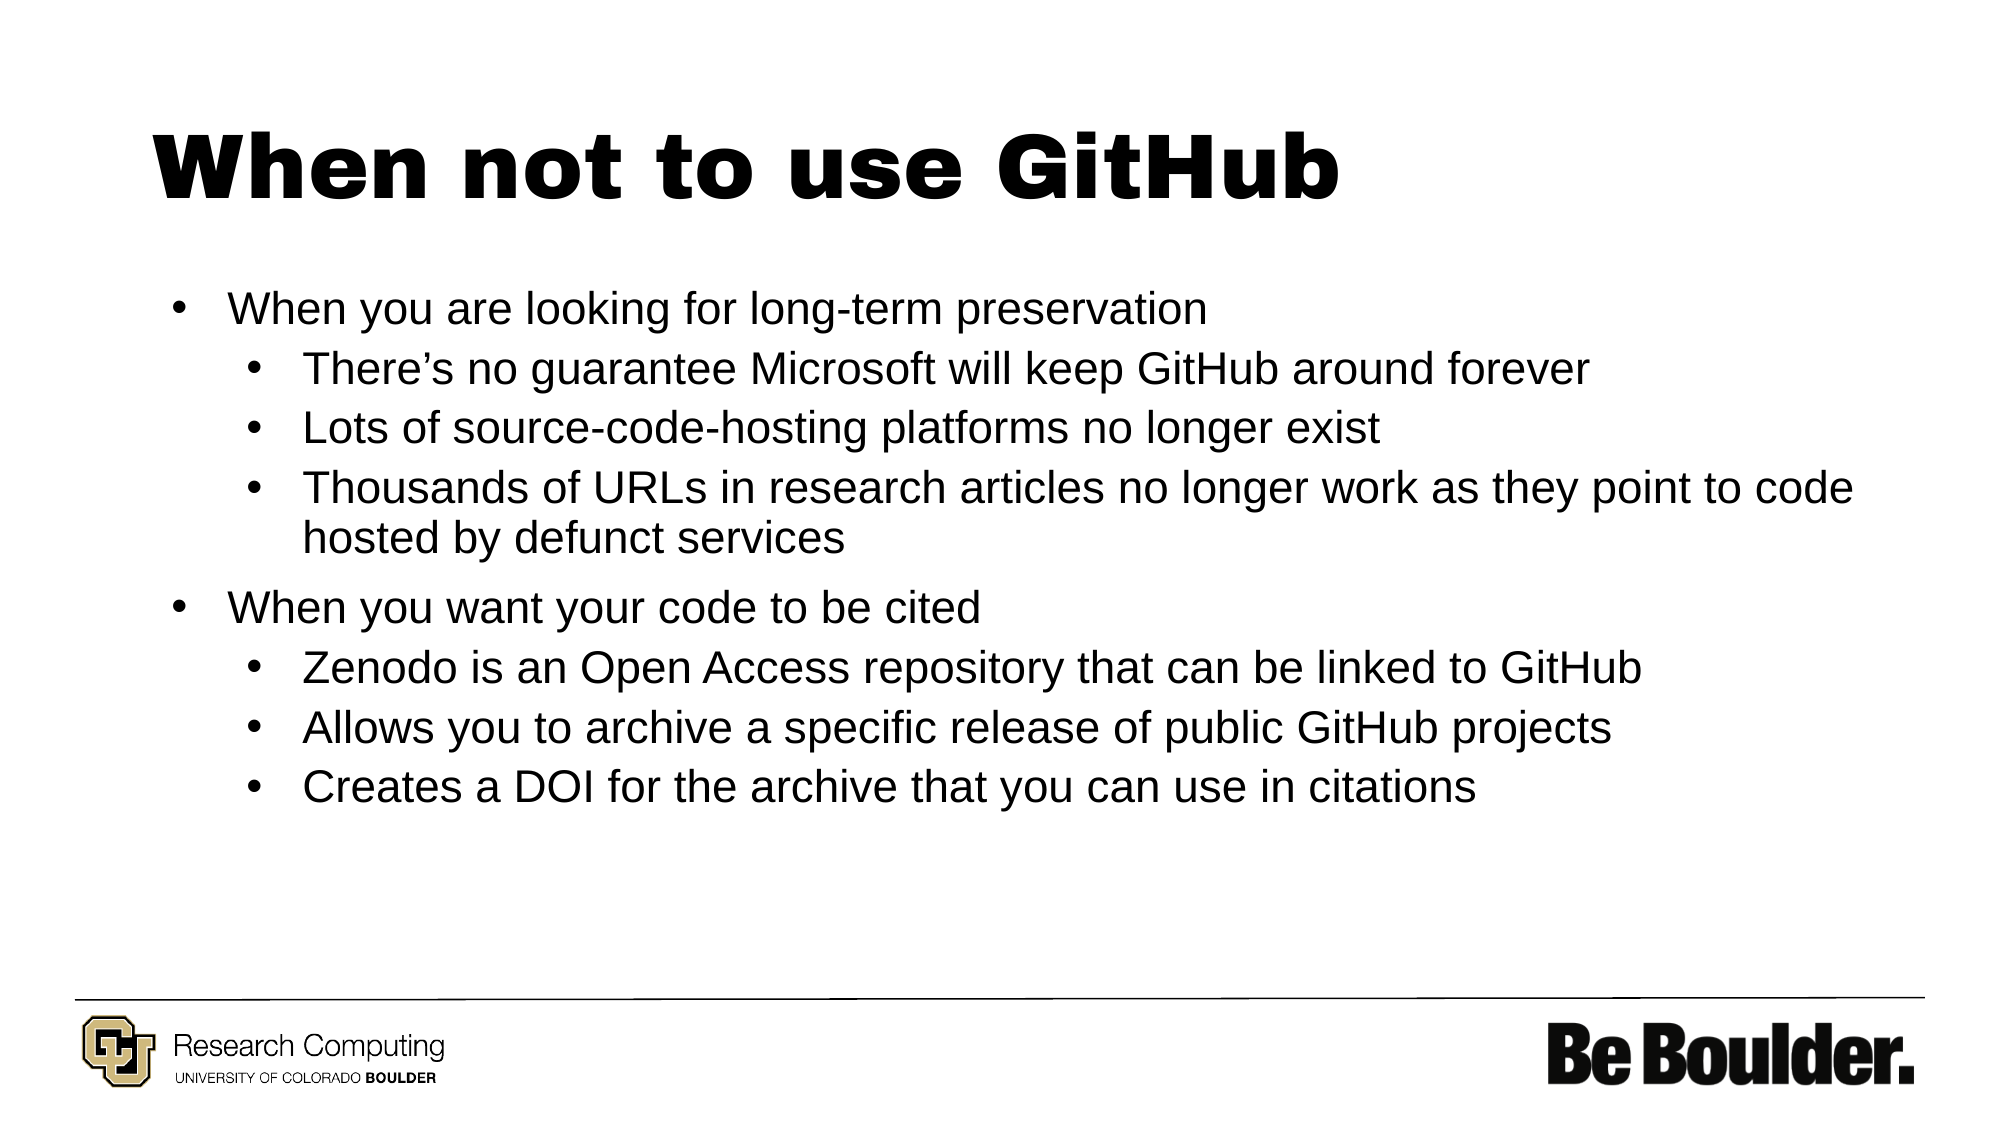

# When not to use GitHub
When you are looking for long-term preservation
There’s no guarantee Microsoft will keep GitHub around forever
Lots of source-code-hosting platforms no longer exist
Thousands of URLs in research articles no longer work as they point to code hosted by defunct services
When you want your code to be cited
Zenodo is an Open Access repository that can be linked to GitHub
Allows you to archive a specific release of public GitHub projects
Creates a DOI for the archive that you can use in citations